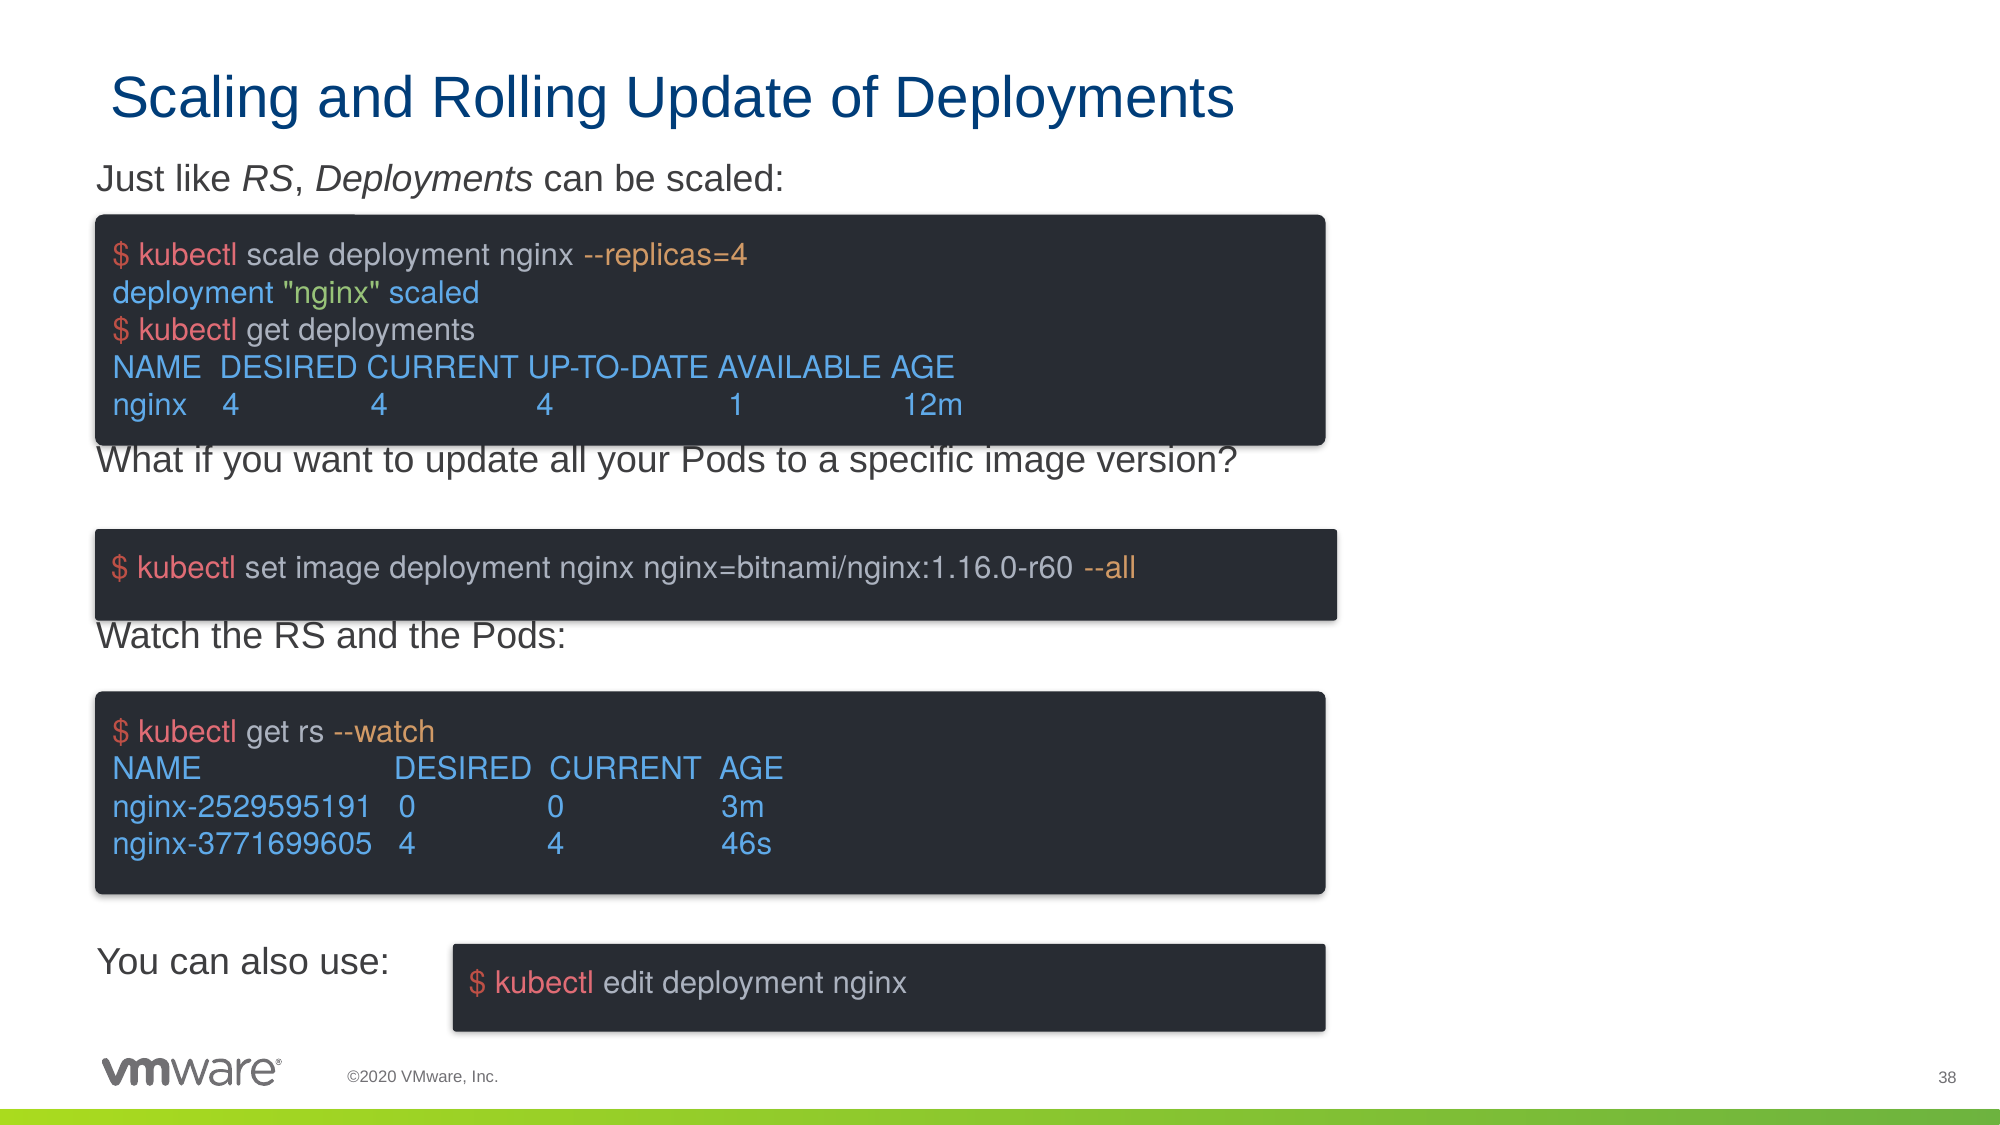

# Scaling and Rolling Update of Deployments
Just like RS, Deployments can be scaled:
$ kubectl scale deployment nginx --replicas=4
deployment "nginx" scaled
$ kubectl get deployments
NAME  DESIRED CURRENT UP-TO-DATE AVAILABLE AGE
nginx    4               4                 4                    1                  12m
What if you want to update all your Pods to a specific image version?
$ kubectl set image deployment nginx nginx=bitnami/nginx:1.16.0-r60 --all
Watch the RS and the Pods:
$ kubectl get rs --watch
NAME                      DESIRED  CURRENT  AGE
nginx-2529595191   0               0                  3m
nginx-3771699605   4               4                  46s
You can also use:
$ kubectl edit deployment nginx